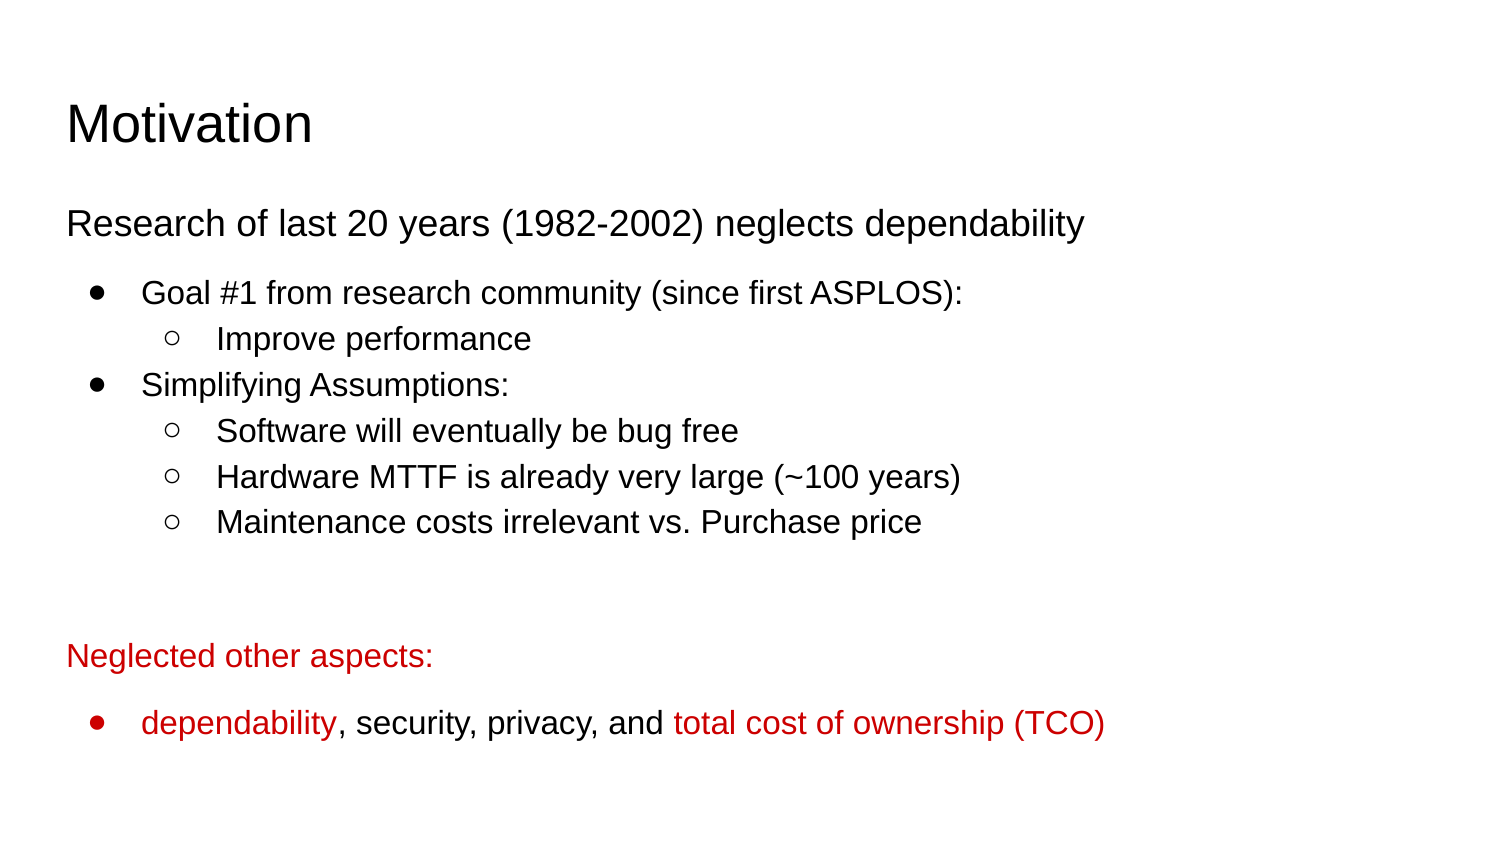

# Motivation
Research of last 20 years (1982-2002) neglects dependability
Goal #1 from research community (since first ASPLOS):
Improve performance
Simplifying Assumptions:
Software will eventually be bug free
Hardware MTTF is already very large (~100 years)
Maintenance costs irrelevant vs. Purchase price

Neglected other aspects:
dependability, security, privacy, and total cost of ownership (TCO)